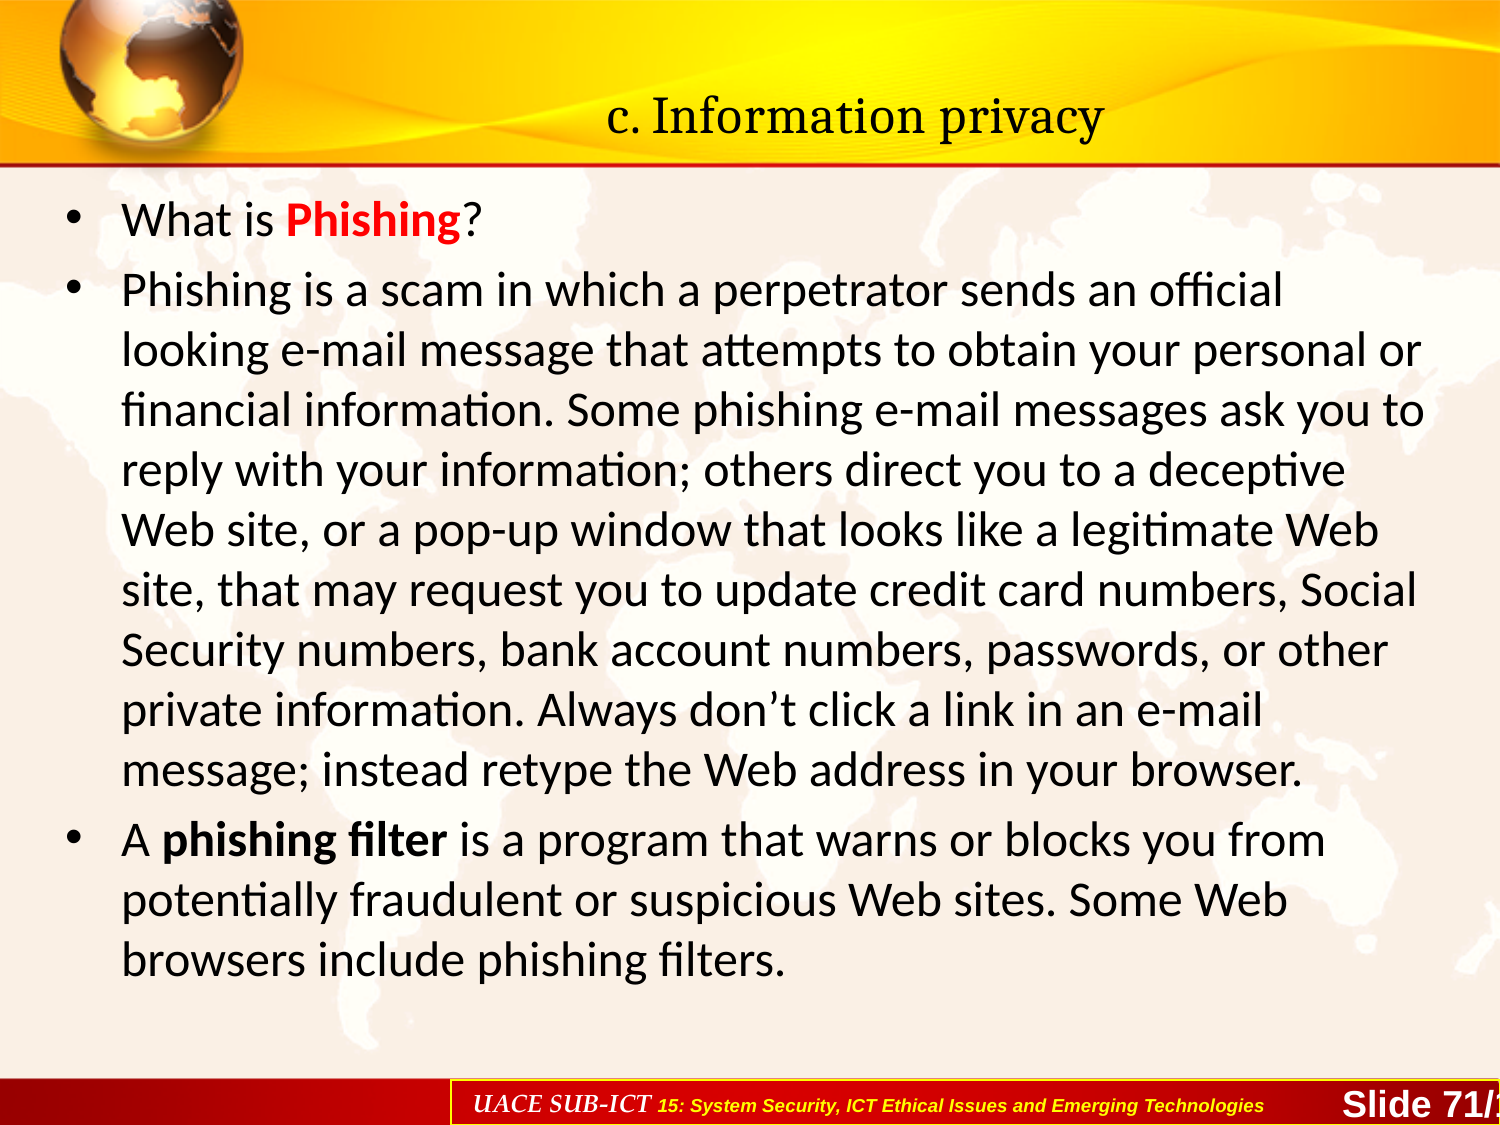

# c. Information privacy
What is Phishing?
Phishing is a scam in which a perpetrator sends an official looking e-mail message that attempts to obtain your personal or financial information. Some phishing e-mail messages ask you to reply with your information; others direct you to a deceptive Web site, or a pop-up window that looks like a legitimate Web site, that may request you to update credit card numbers, Social Security numbers, bank account numbers, passwords, or other private information. Always don’t click a link in an e-mail message; instead retype the Web address in your browser.
A phishing filter is a program that warns or blocks you from potentially fraudulent or suspicious Web sites. Some Web browsers include phishing filters.